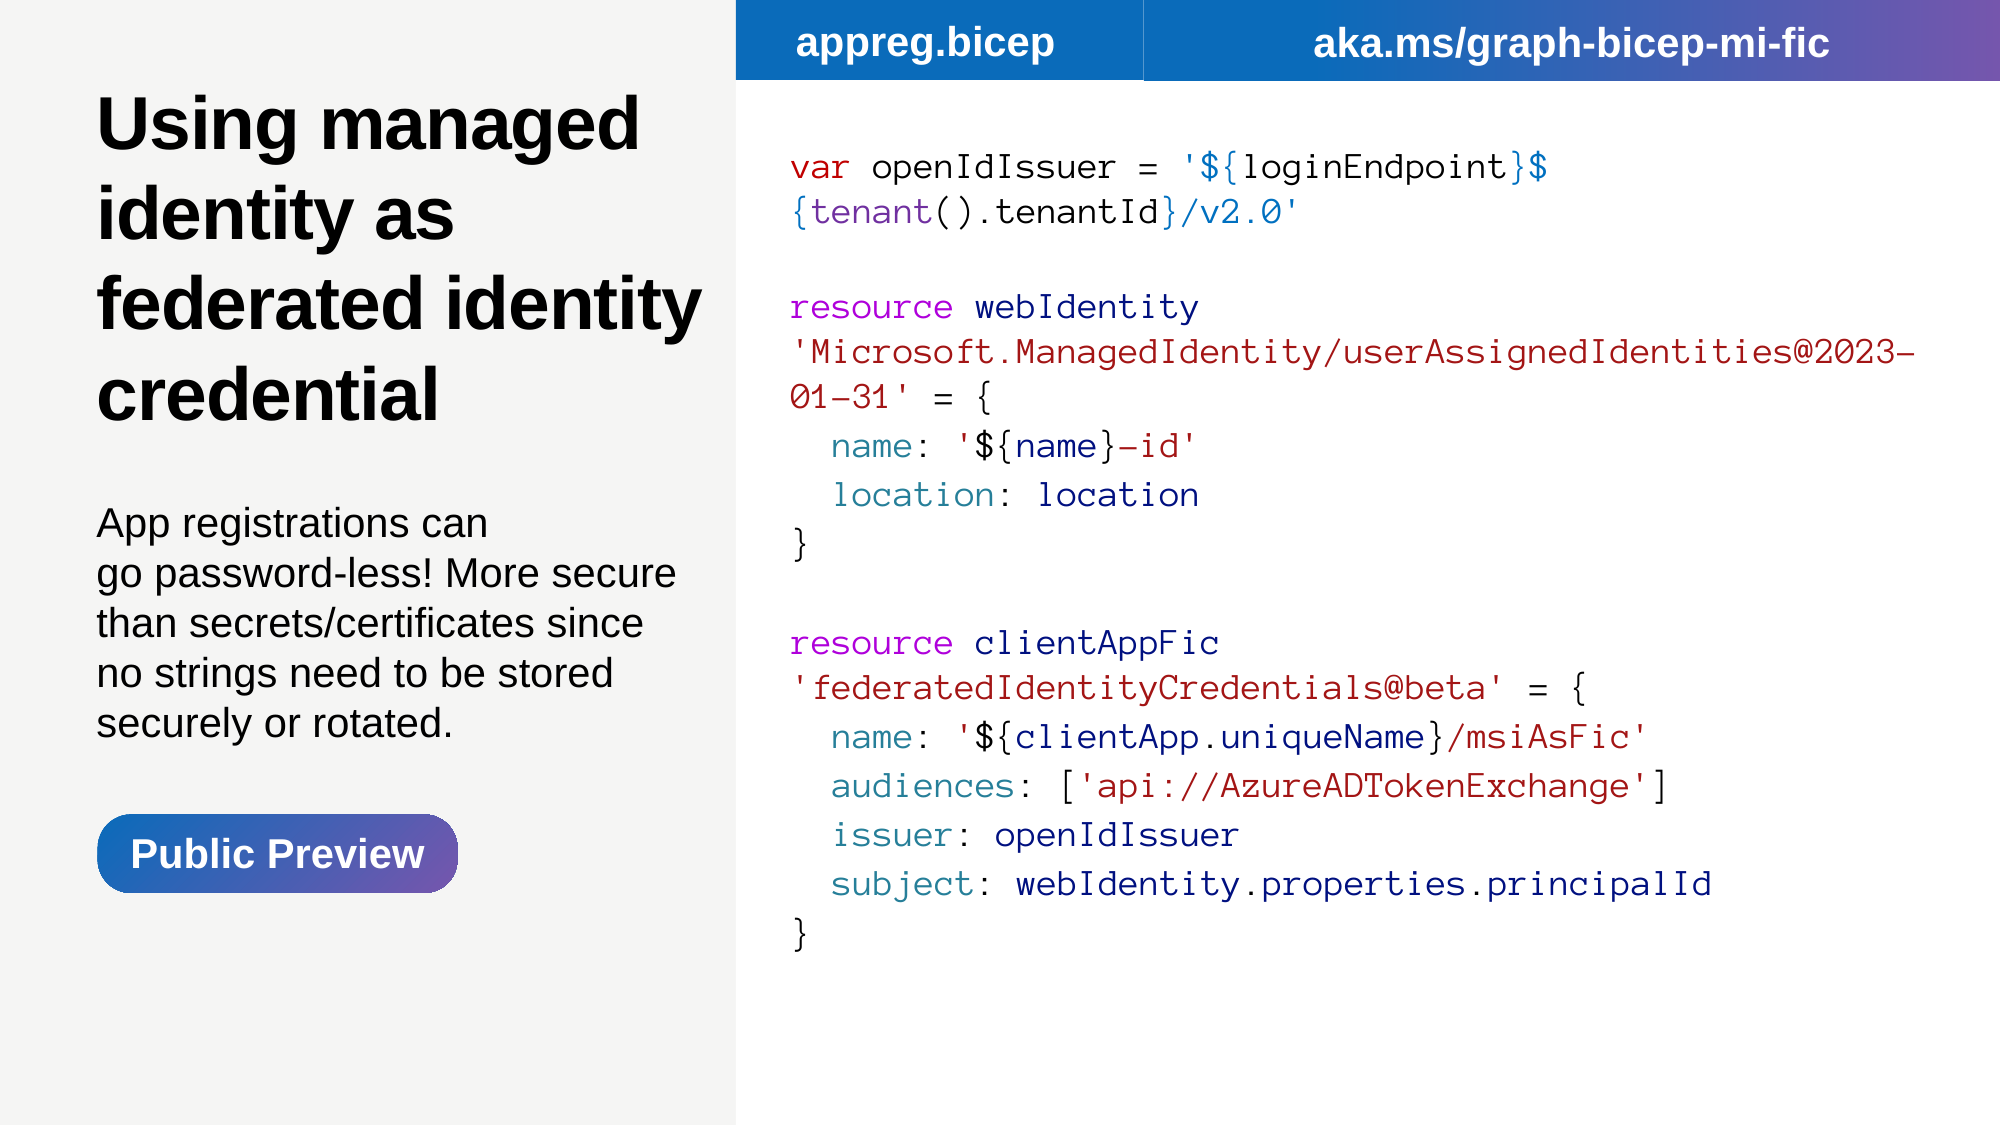

appreg.bicep
aka.ms/graph-bicep-mi-fic
# Using managed identity as federated identity credential
var openIdIssuer = '${loginEndpoint}${tenant().tenantId}/v2.0'
resource webIdentity 'Microsoft.ManagedIdentity/userAssignedIdentities@2023-01-31' = {
  name: '${name}-id'
  location: location
}

resource clientAppFic 'federatedIdentityCredentials@beta' = {
  name: '${clientApp.uniqueName}/msiAsFic'
  audiences: ['api://AzureADTokenExchange']
  issuer: openIdIssuer
  subject: webIdentity.properties.principalId
}
App registrations can go password-less! More secure than secrets/certificates since no strings need to be stored securely or rotated.
Public Preview